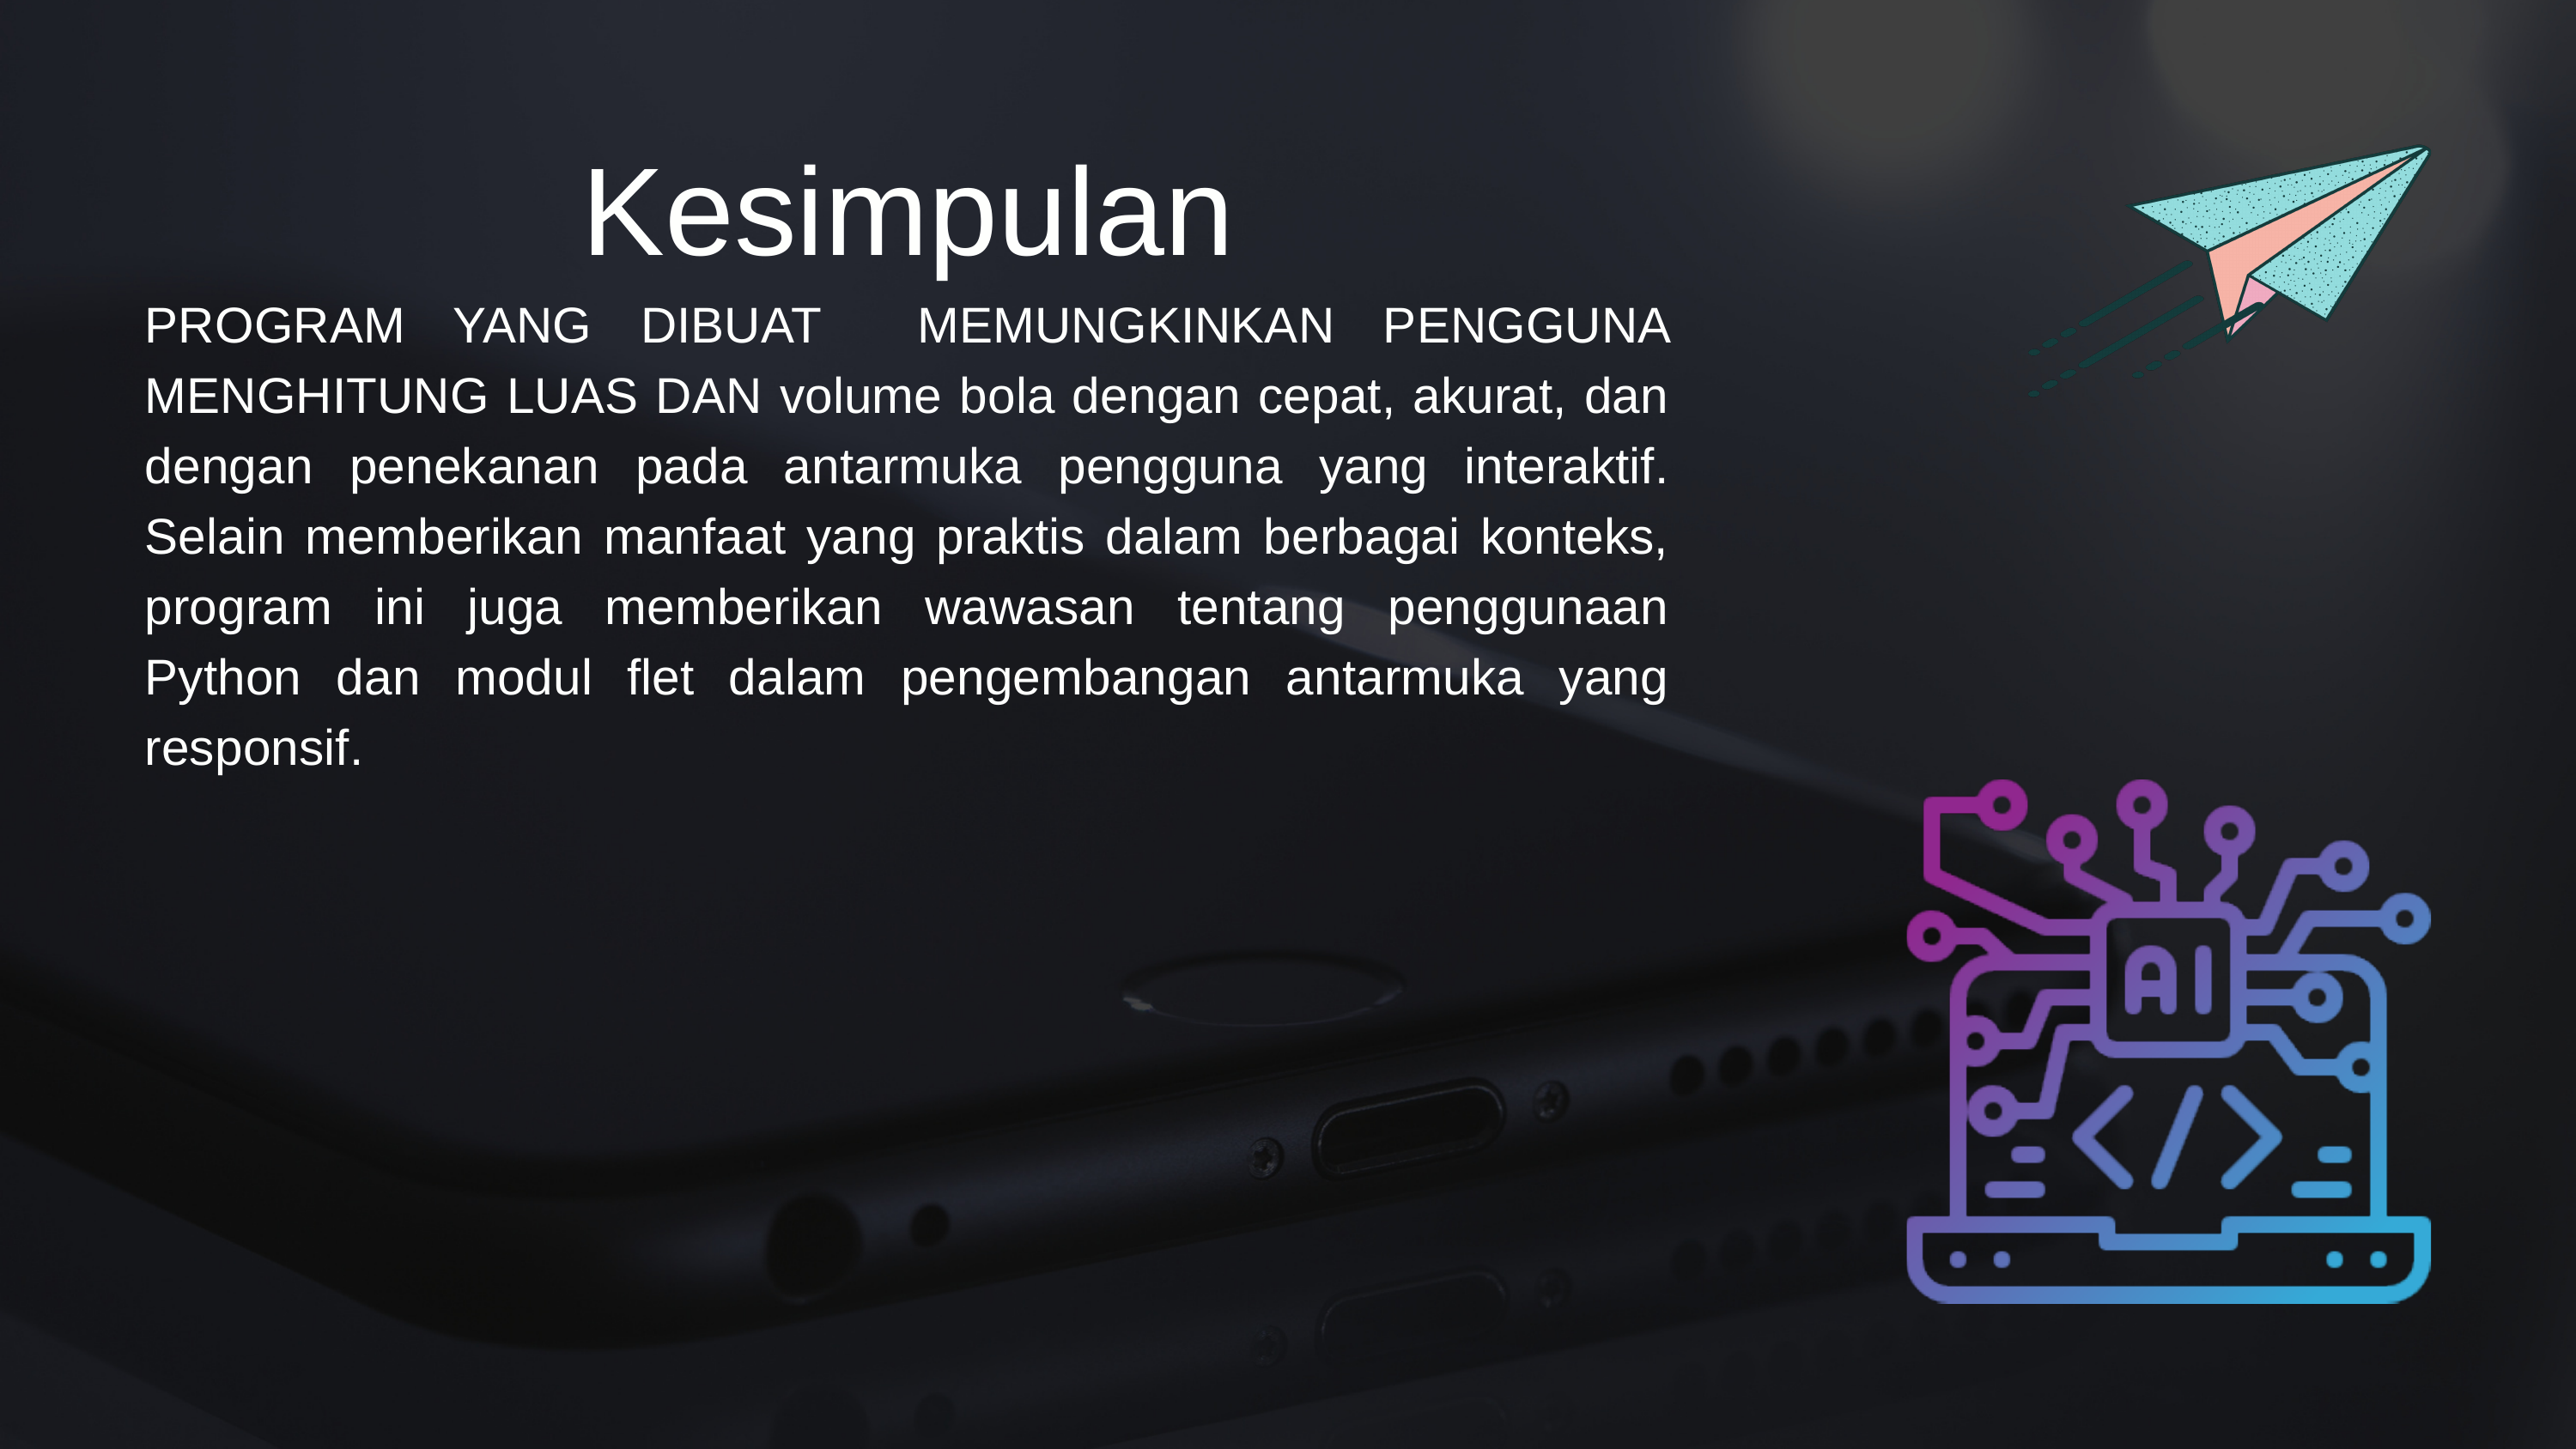

Kesimpulan
PROGRAM YANG DIBUAT  MEMUNGKINKAN PENGGUNA MENGHITUNG LUAS DAN volume bola dengan cepat, akurat, dan dengan penekanan pada antarmuka pengguna yang interaktif. Selain memberikan manfaat yang praktis dalam berbagai konteks, program ini juga memberikan wawasan tentang penggunaan Python dan modul flet dalam pengembangan antarmuka yang responsif.